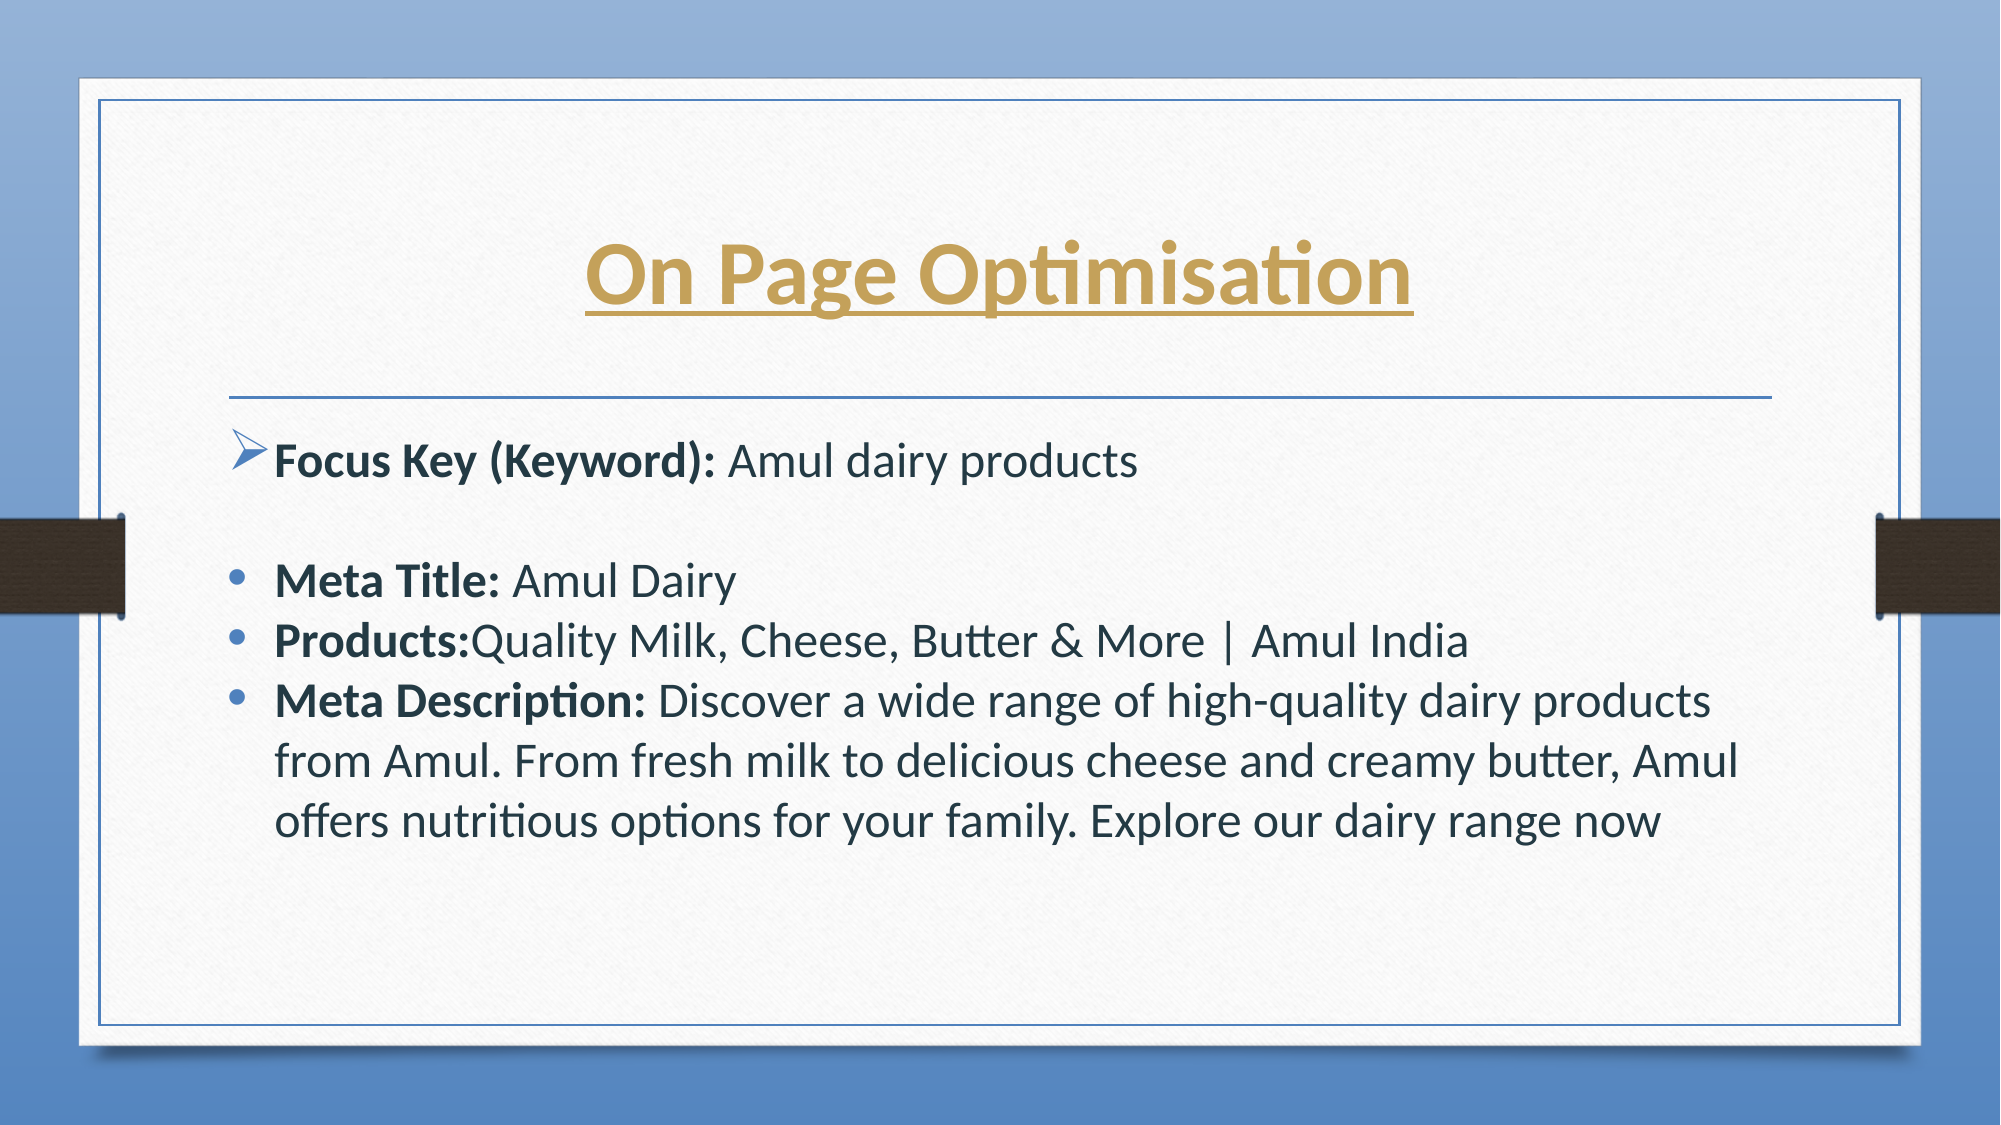

# On Page Optimisation
Focus Key (Keyword): Amul dairy products

Meta Title: Amul Dairy
Products:Quality Milk, Cheese, Butter & More | Amul India
Meta Description: Discover a wide range of high-quality dairy products from Amul. From fresh milk to delicious cheese and creamy butter, Amul offers nutritious options for your family. Explore our dairy range now